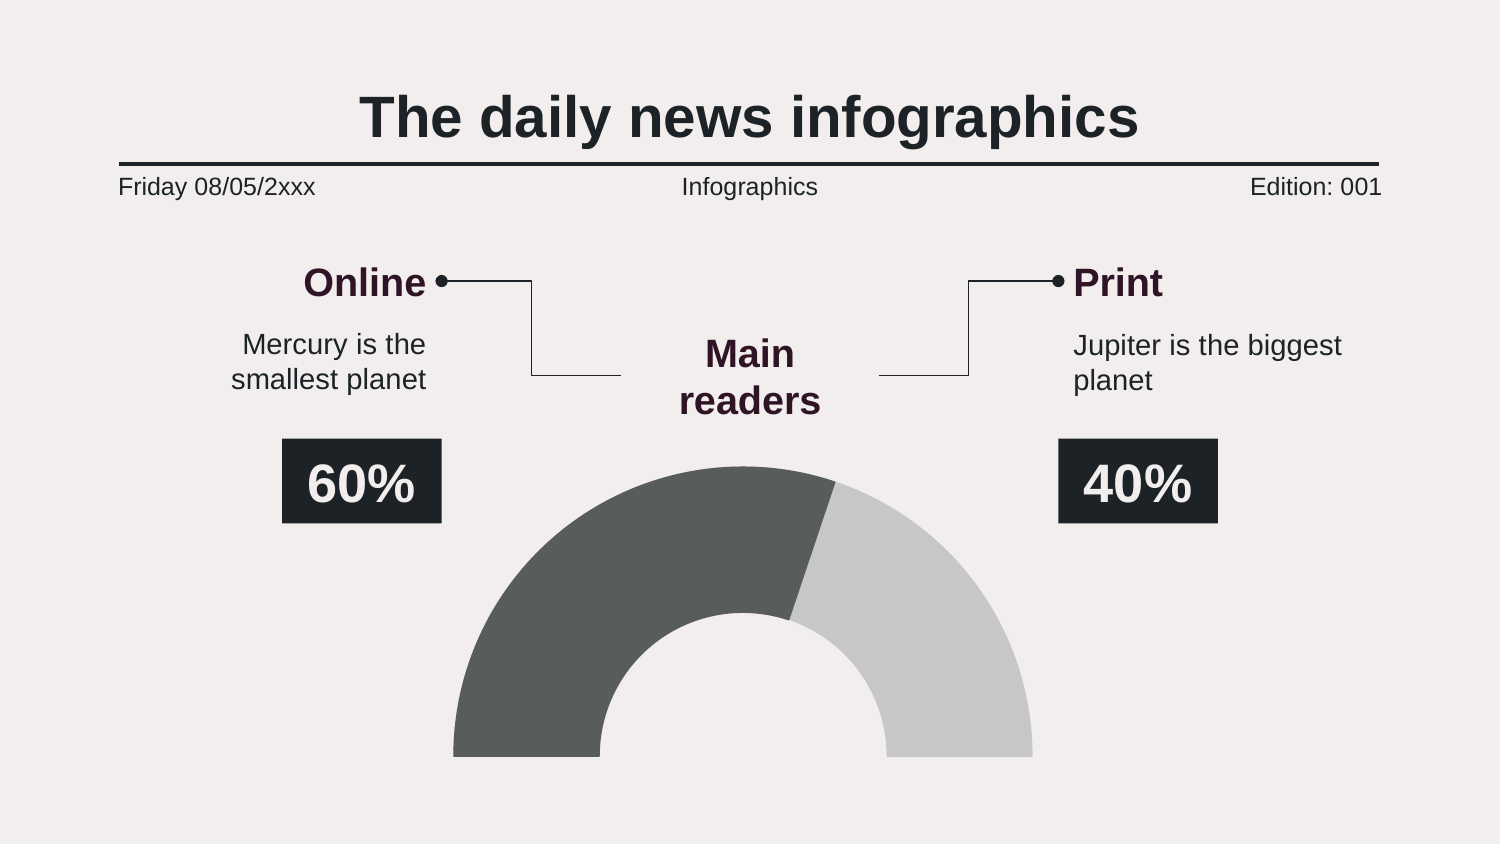

# The daily news infographics
Friday 08/05/2xxx
Infographics
Edition: 001
Online
Mercury is the smallest planet
Print
Jupiter is the biggest planet
Main readers
60%
40%